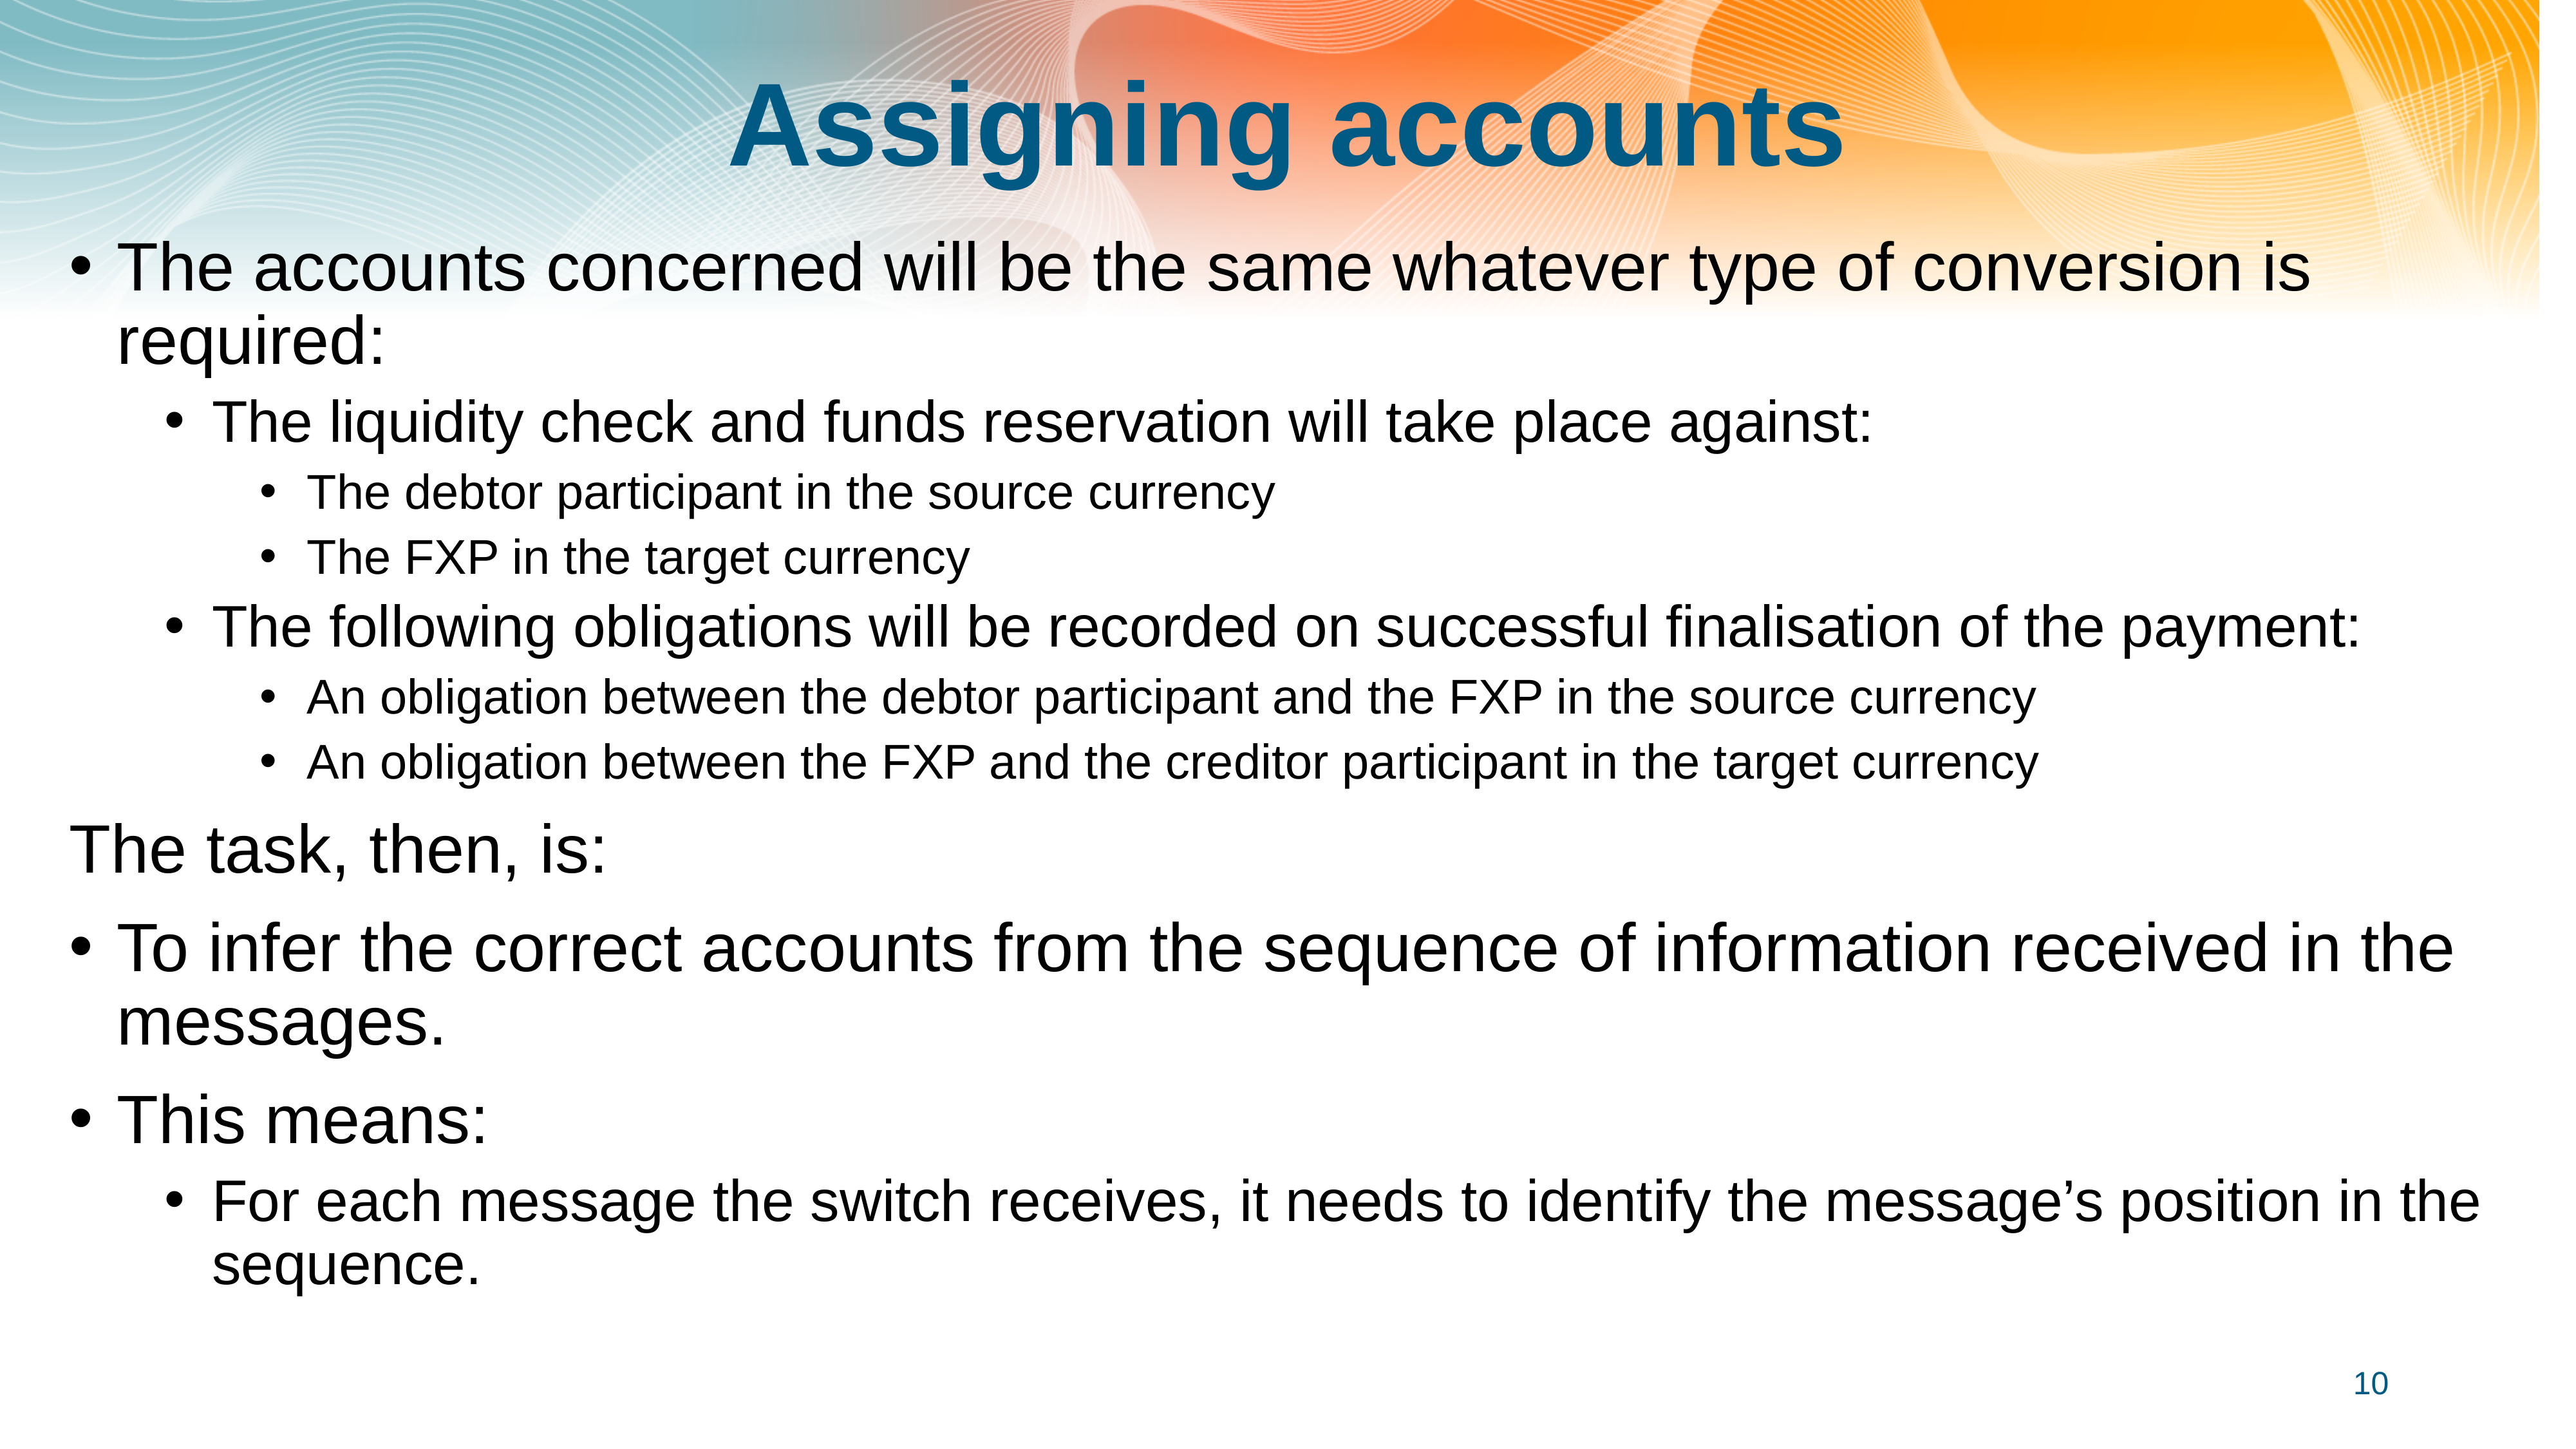

# Assigning accounts
The accounts concerned will be the same whatever type of conversion is required:
The liquidity check and funds reservation will take place against:
The debtor participant in the source currency
The FXP in the target currency
The following obligations will be recorded on successful finalisation of the payment:
An obligation between the debtor participant and the FXP in the source currency
An obligation between the FXP and the creditor participant in the target currency
The task, then, is:
To infer the correct accounts from the sequence of information received in the messages.
This means:
For each message the switch receives, it needs to identify the message’s position in the sequence.
10